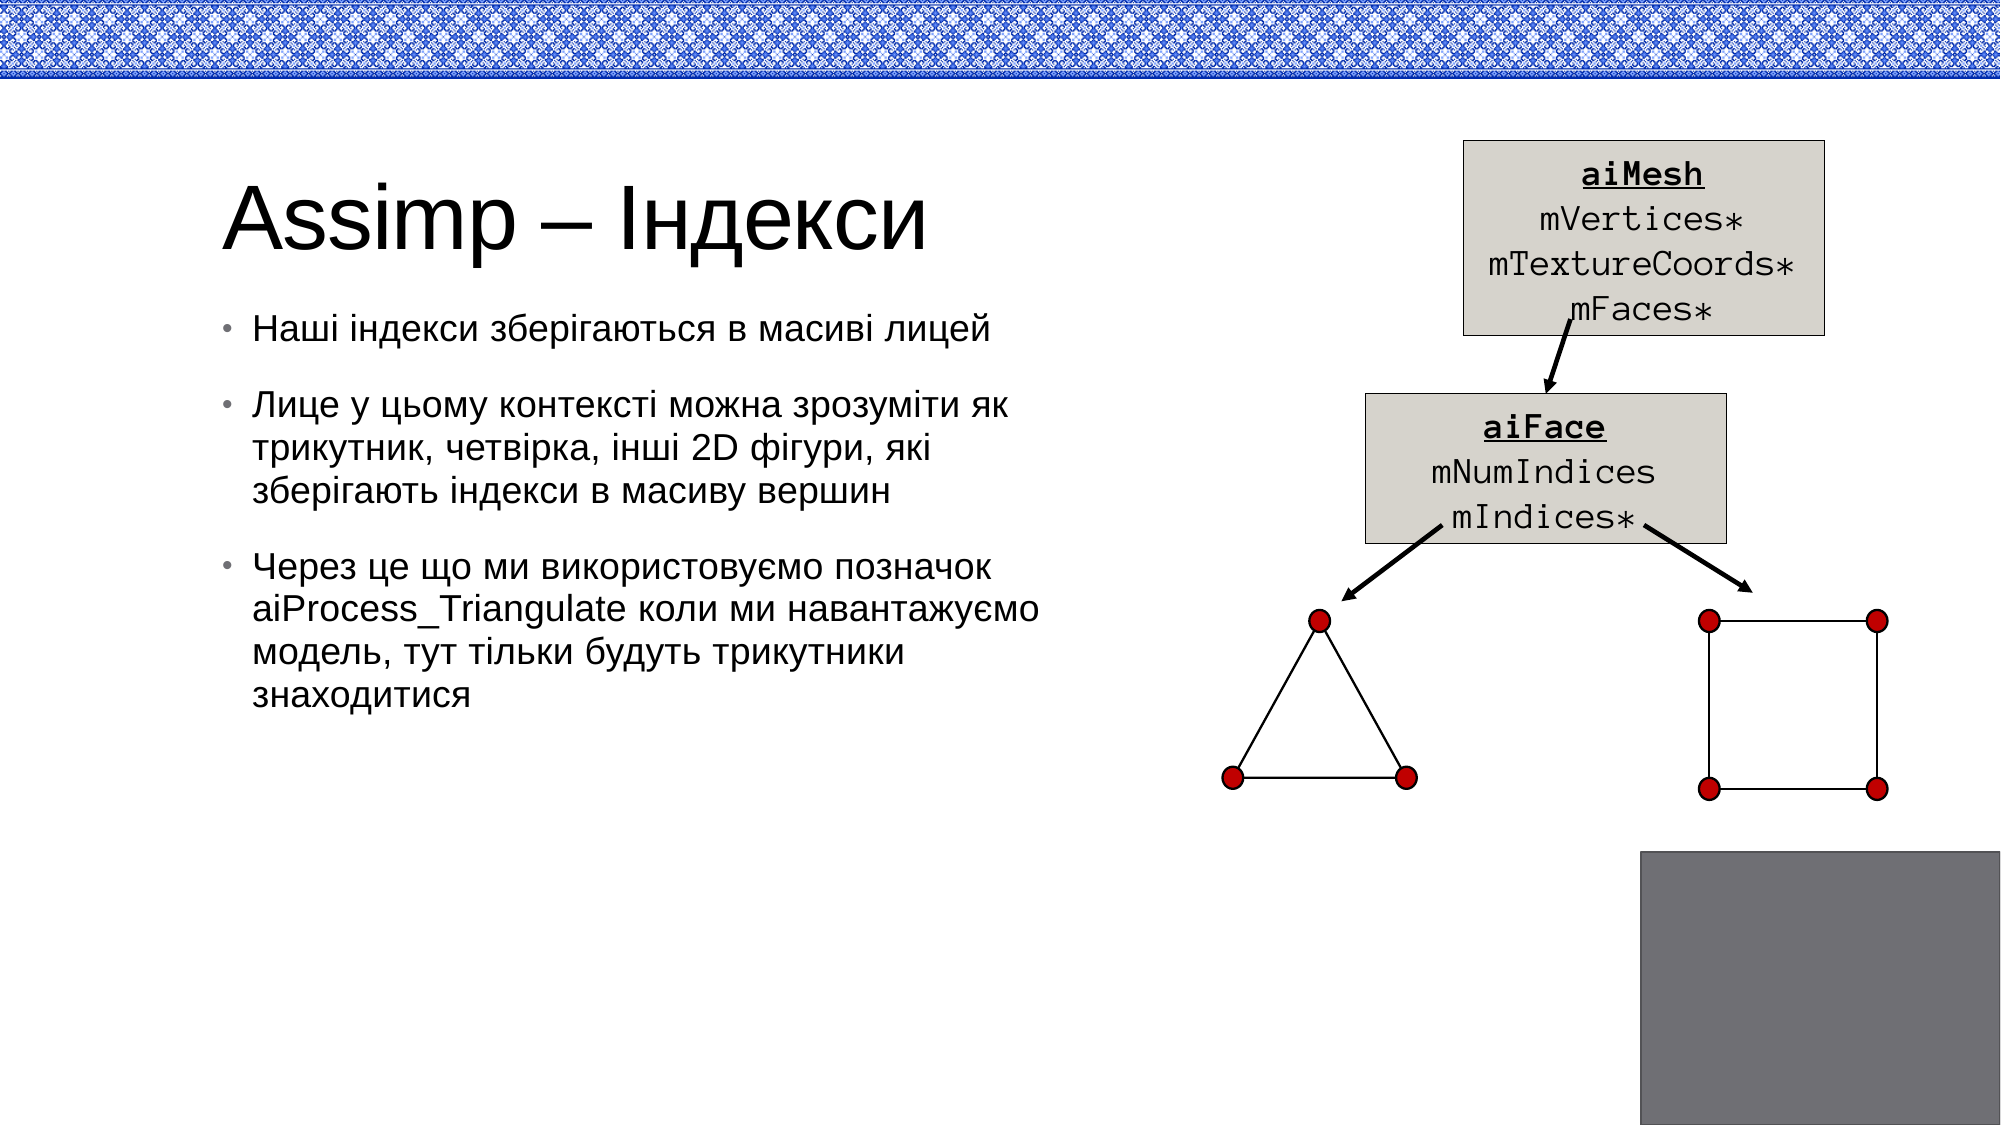

# Assimp – Індекси
aiMesh
mVertices*
mTextureCoords*
mFaces*
Наші індекси зберігаються в масиві лицей
Лице у цьому контексті можна зрозуміти як трикутник, четвірка, інші 2D фігури, які зберігають індекси в масиву вершин
Через це що ми використовуємо позначок aiProcess_Triangulate коли ми навантажуємо модель, тут тільки будуть трикутники знаходитися
aiFace
mNumIndices
mIndices*